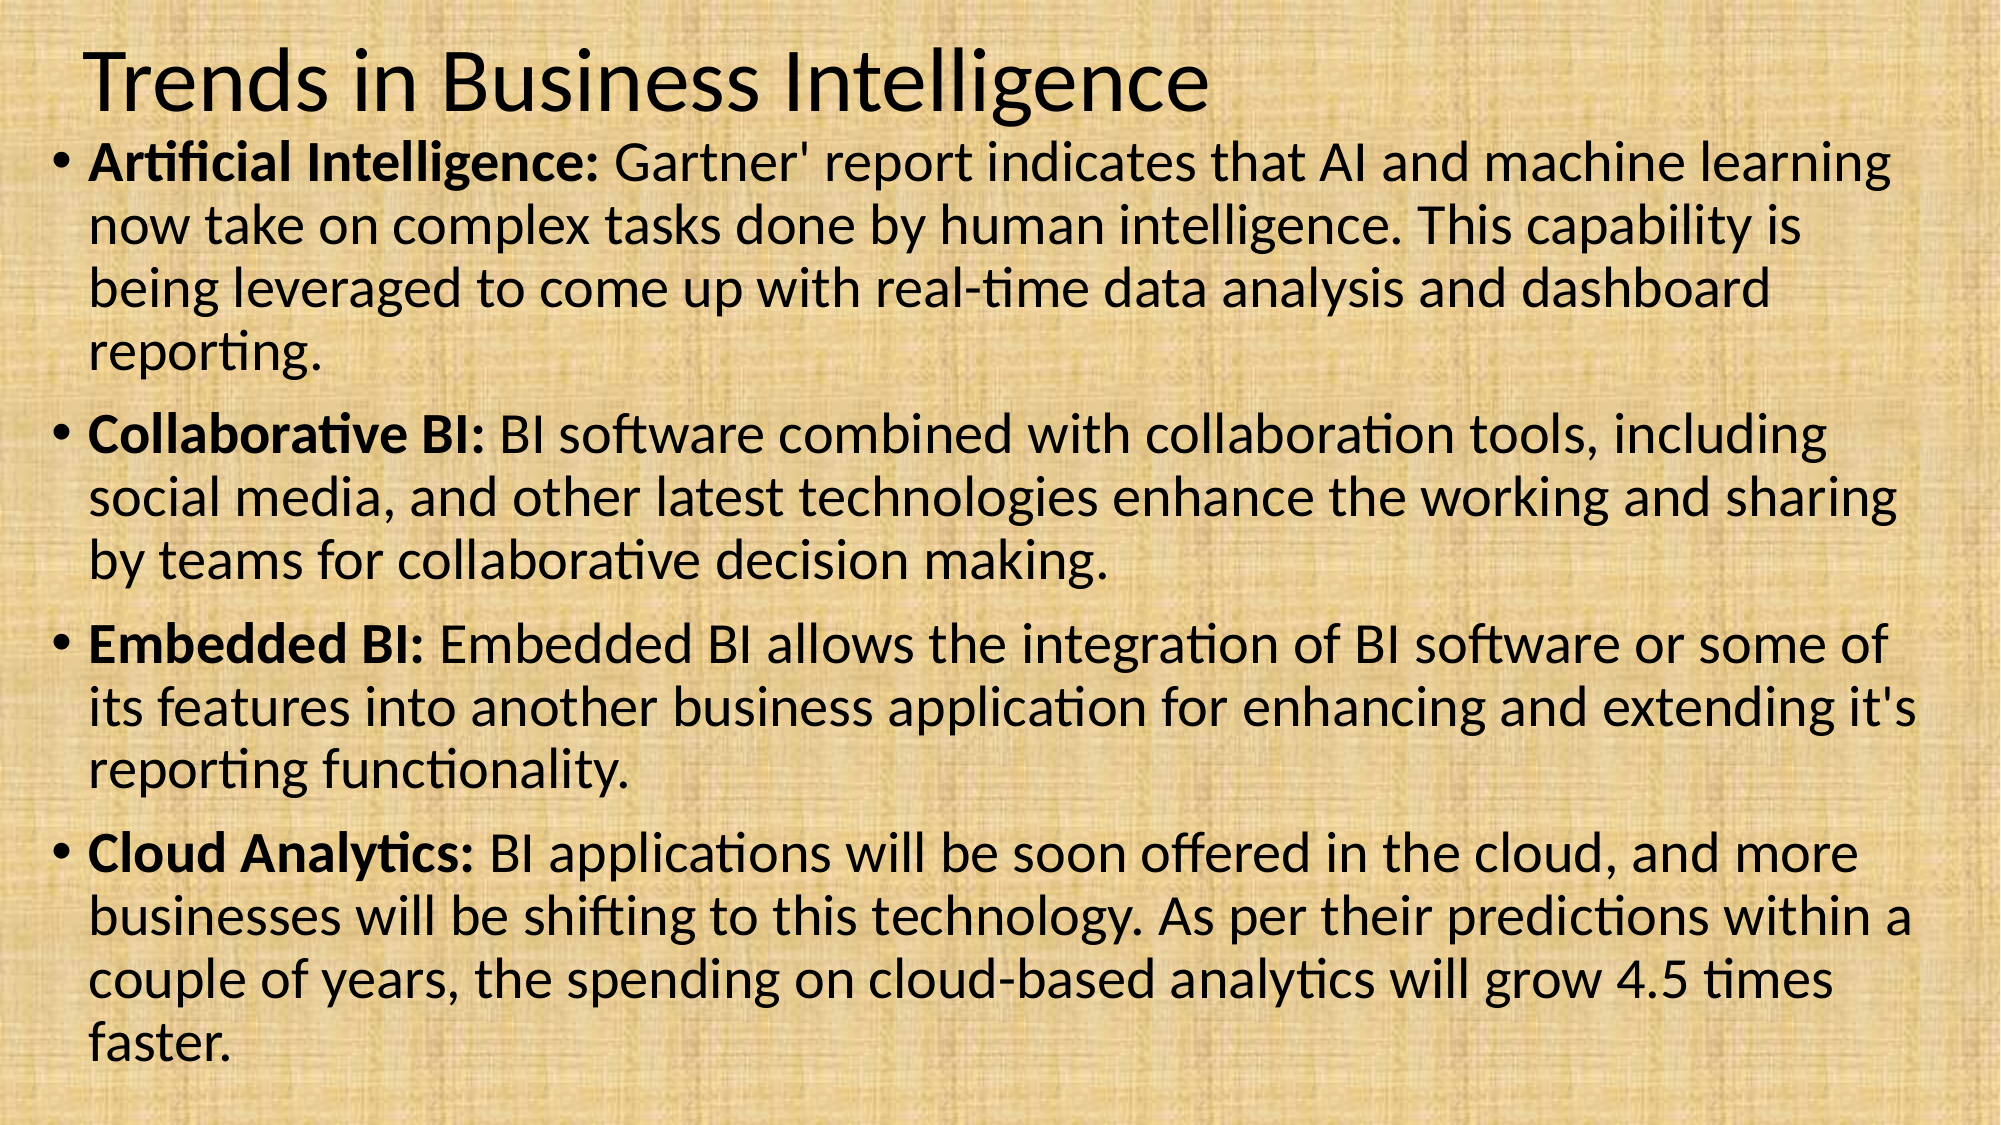

# Trends in Business Intelligence
Artificial Intelligence: Gartner' report indicates that AI and machine learning now take on complex tasks done by human intelligence. This capability is being leveraged to come up with real-time data analysis and dashboard reporting.
Collaborative BI: BI software combined with collaboration tools, including social media, and other latest technologies enhance the working and sharing by teams for collaborative decision making.
Embedded BI: Embedded BI allows the integration of BI software or some of its features into another business application for enhancing and extending it's reporting functionality.
Cloud Analytics: BI applications will be soon offered in the cloud, and more businesses will be shifting to this technology. As per their predictions within a couple of years, the spending on cloud-based analytics will grow 4.5 times faster.